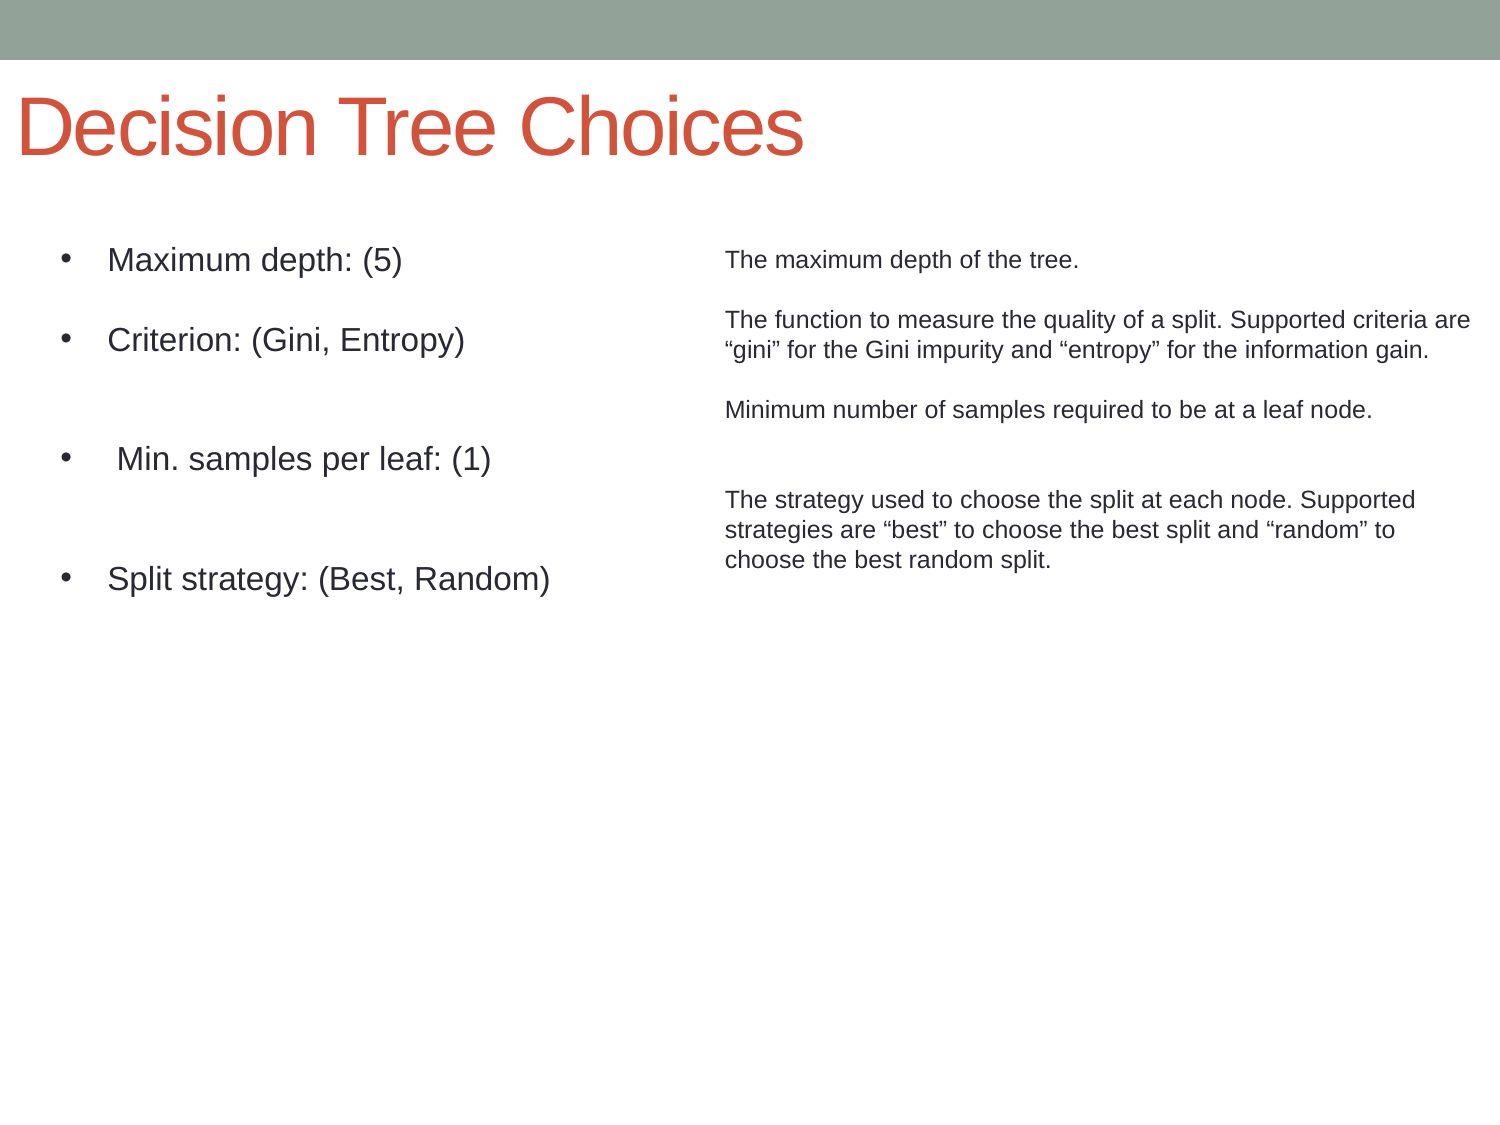

# Decision Tree Choices

The maximum depth of the tree.

The function to measure the quality of a split. Supported criteria are “gini” for the Gini impurity and “entropy” for the information gain.

Minimum number of samples required to be at a leaf node.

The strategy used to choose the split at each node. Supported strategies are “best” to choose the best split and “random” to choose the best random split.

Maximum depth: (5)

Criterion: (Gini, Entropy)

 Min. samples per leaf: (1)

Split strategy: (Best, Random)